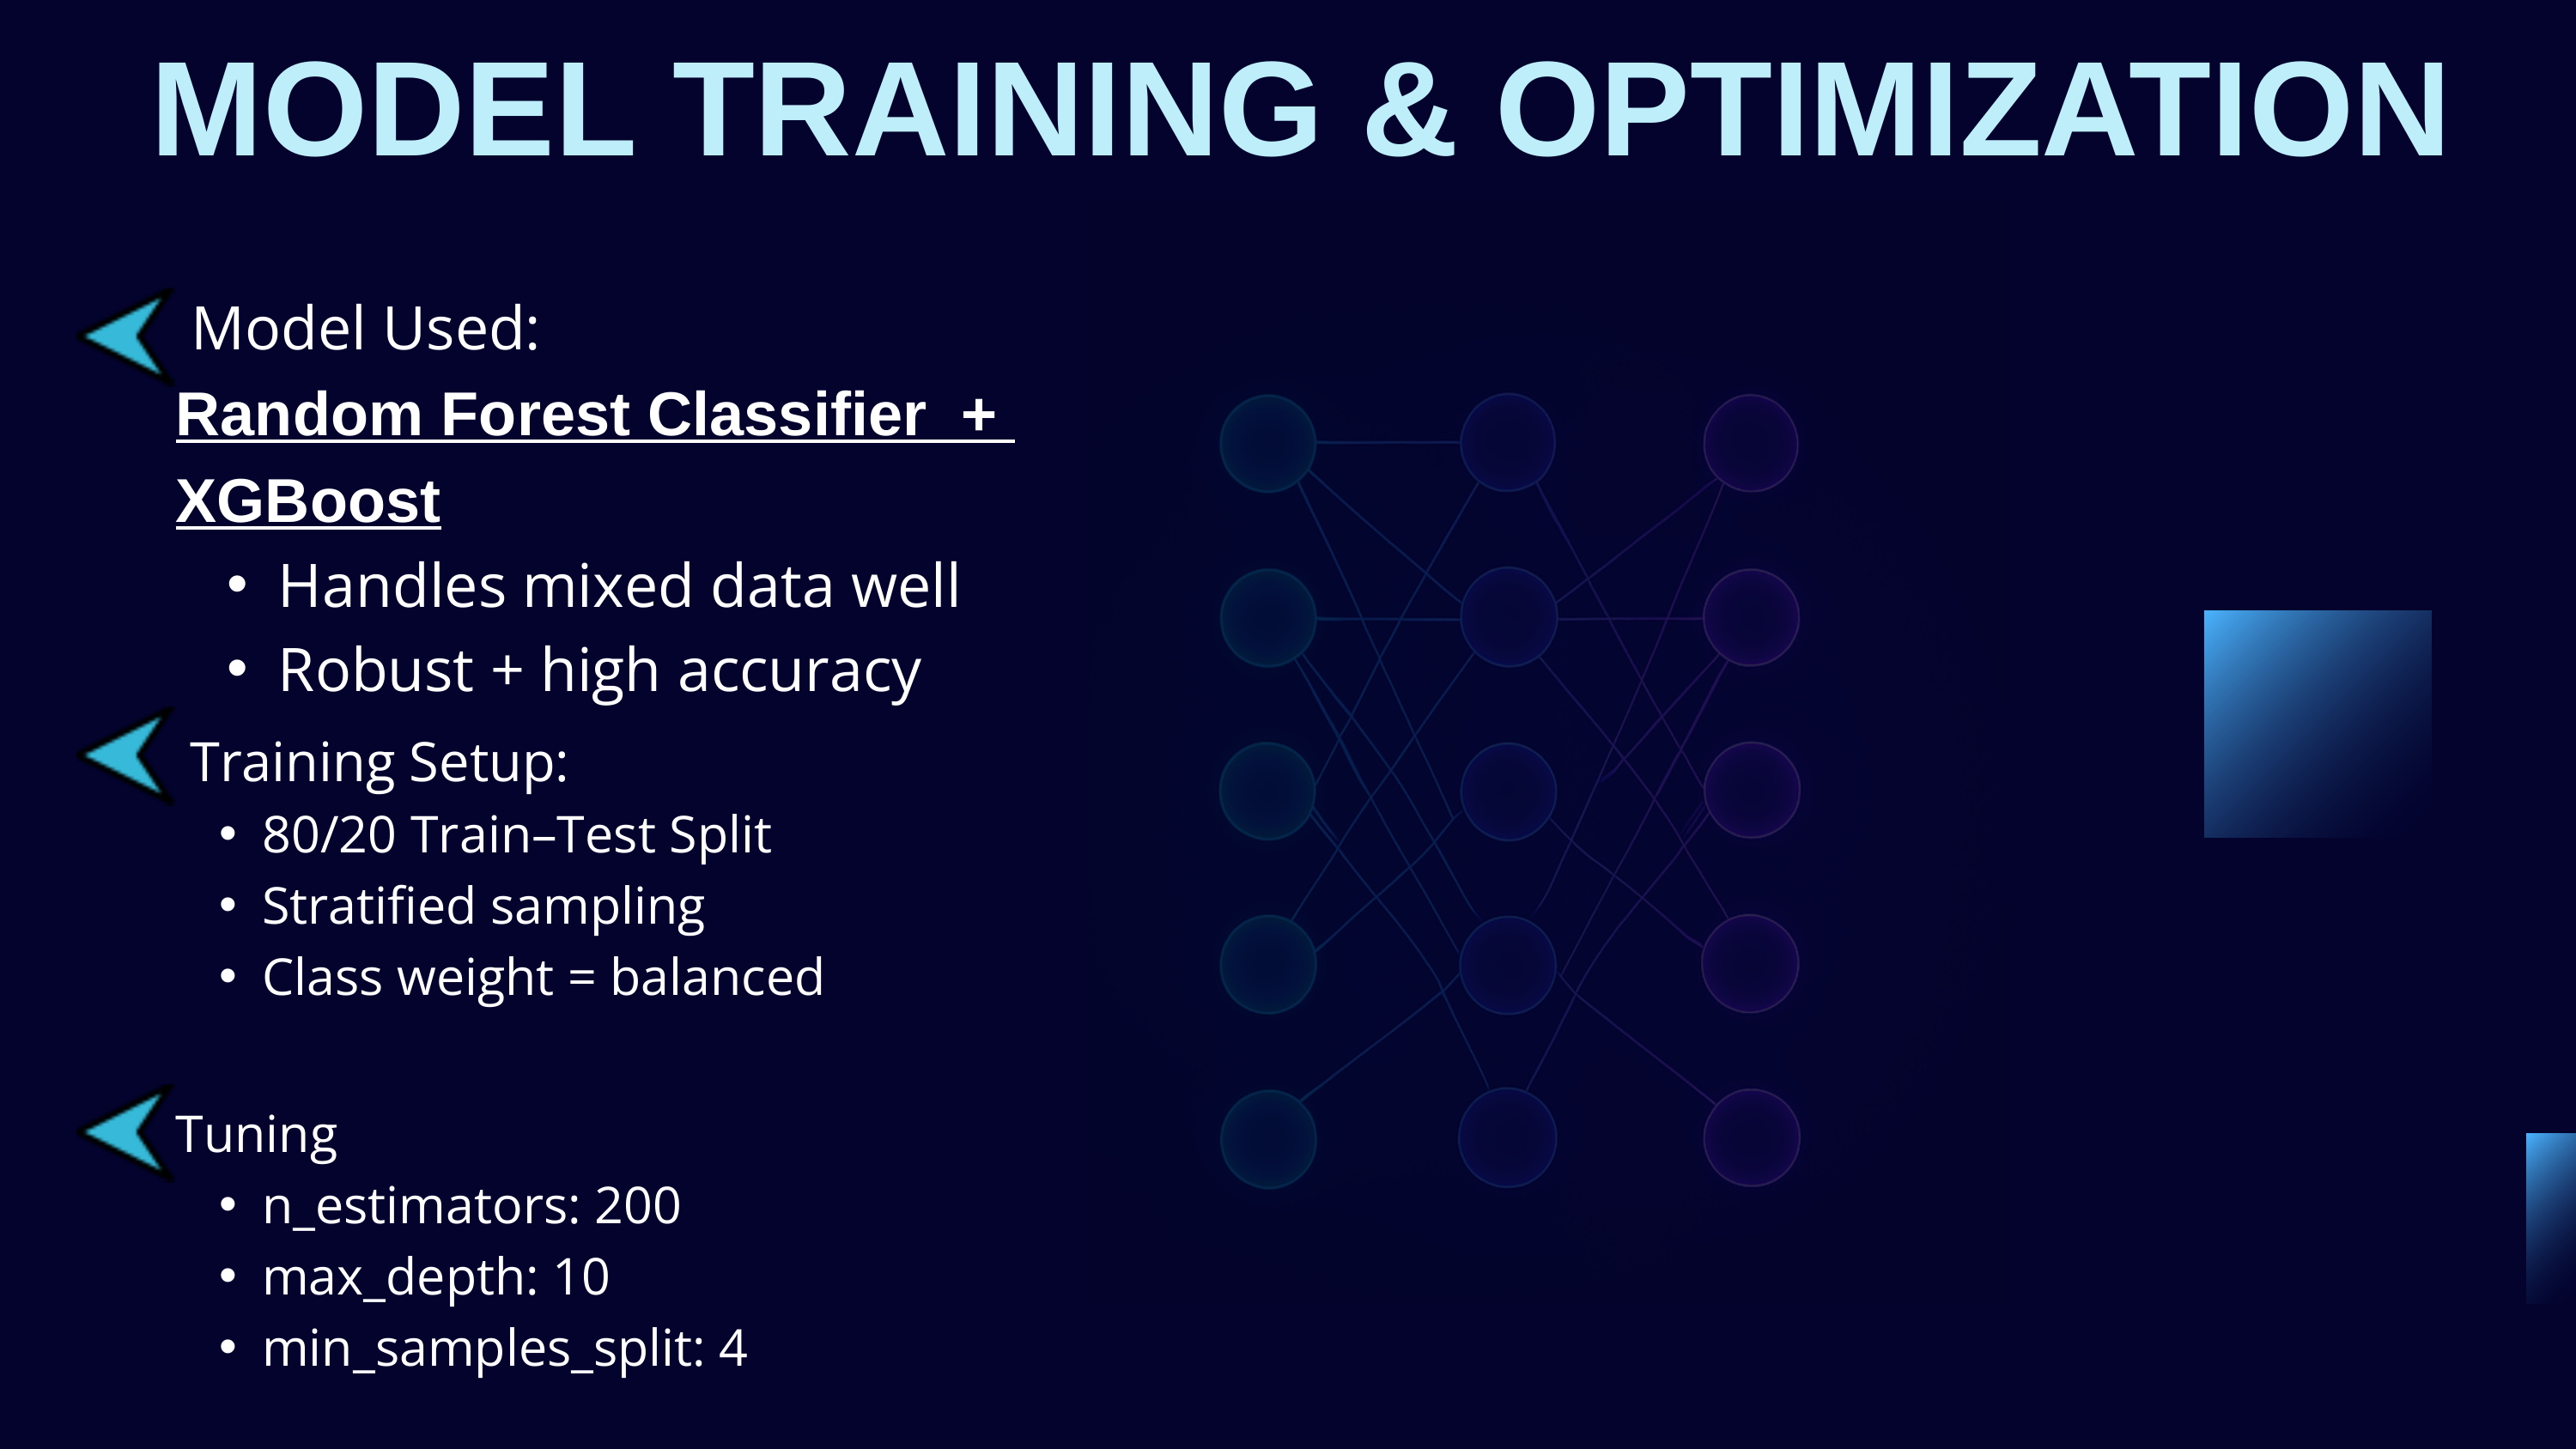

MODEL TRAINING & OPTIMIZATION

 Model Used:
Random Forest Classifier  +  XGBoost
Handles mixed data well
Robust + high accuracy

 Training Setup:
80/20 Train–Test Split
Stratified sampling
Class weight = balanced

Tuning
n_estimators: 200
max_depth: 10
min_samples_split: 4